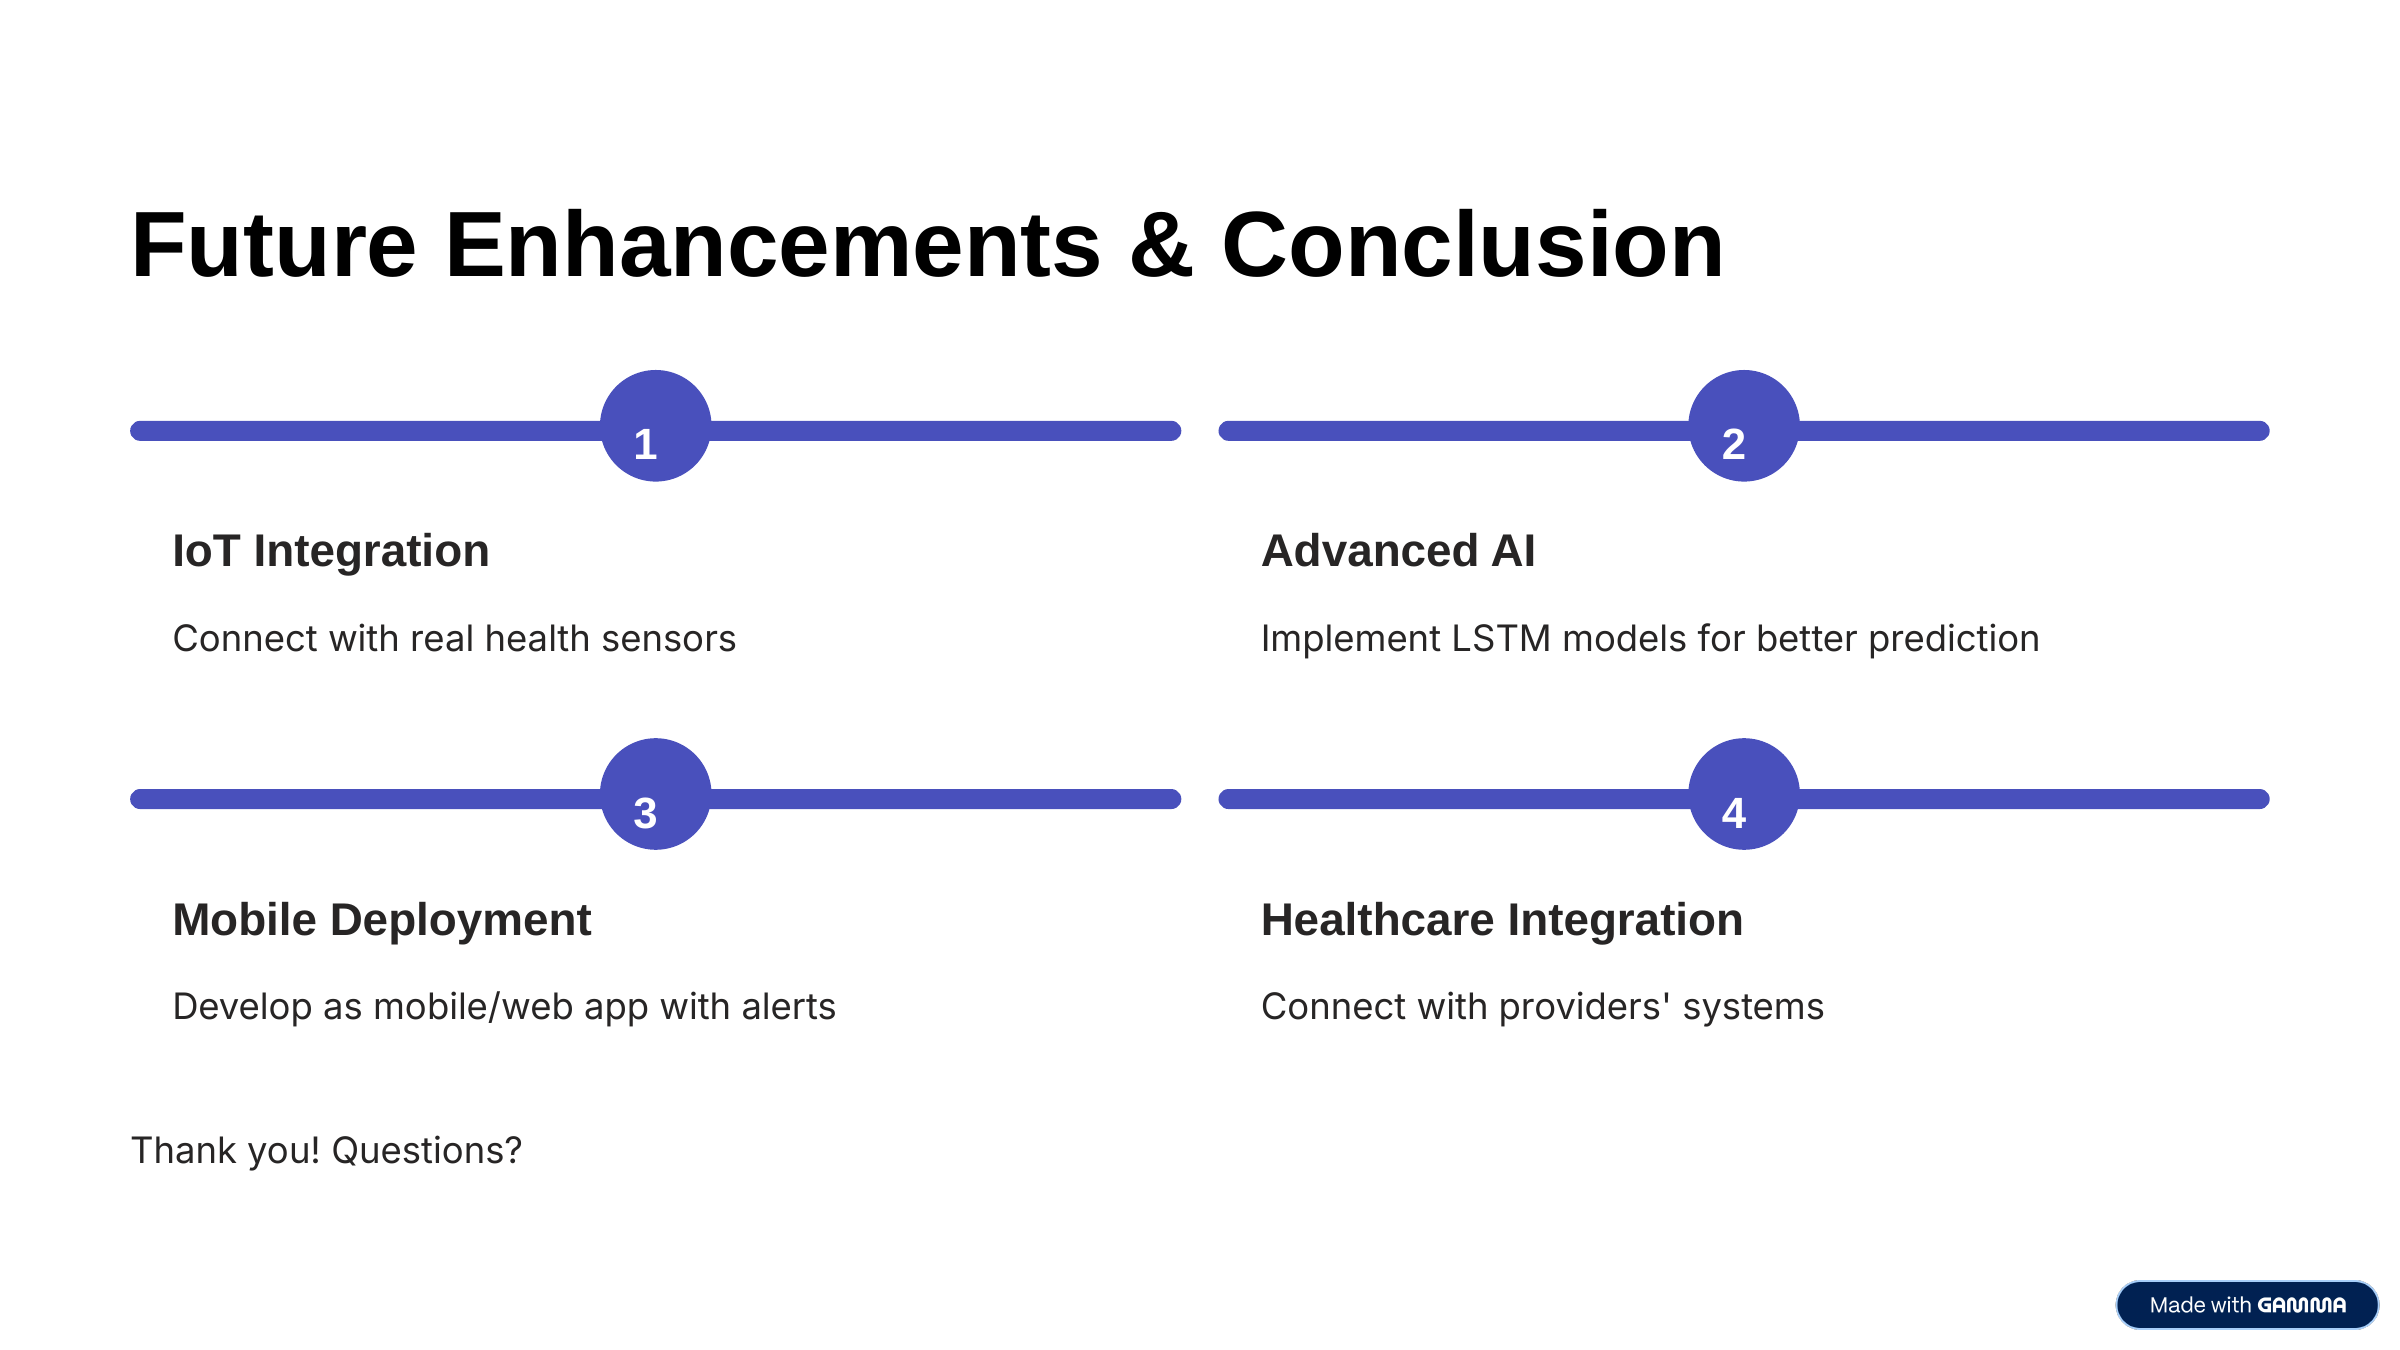

Future Enhancements & Conclusion

1
2

IoT Integration
Advanced AI
Connect with real health sensors
Implement LSTM models for better prediction

3
4

Mobile Deployment
Healthcare Integration
Develop as mobile/web app with alerts
Connect with providers' systems
Thank you! Questions?